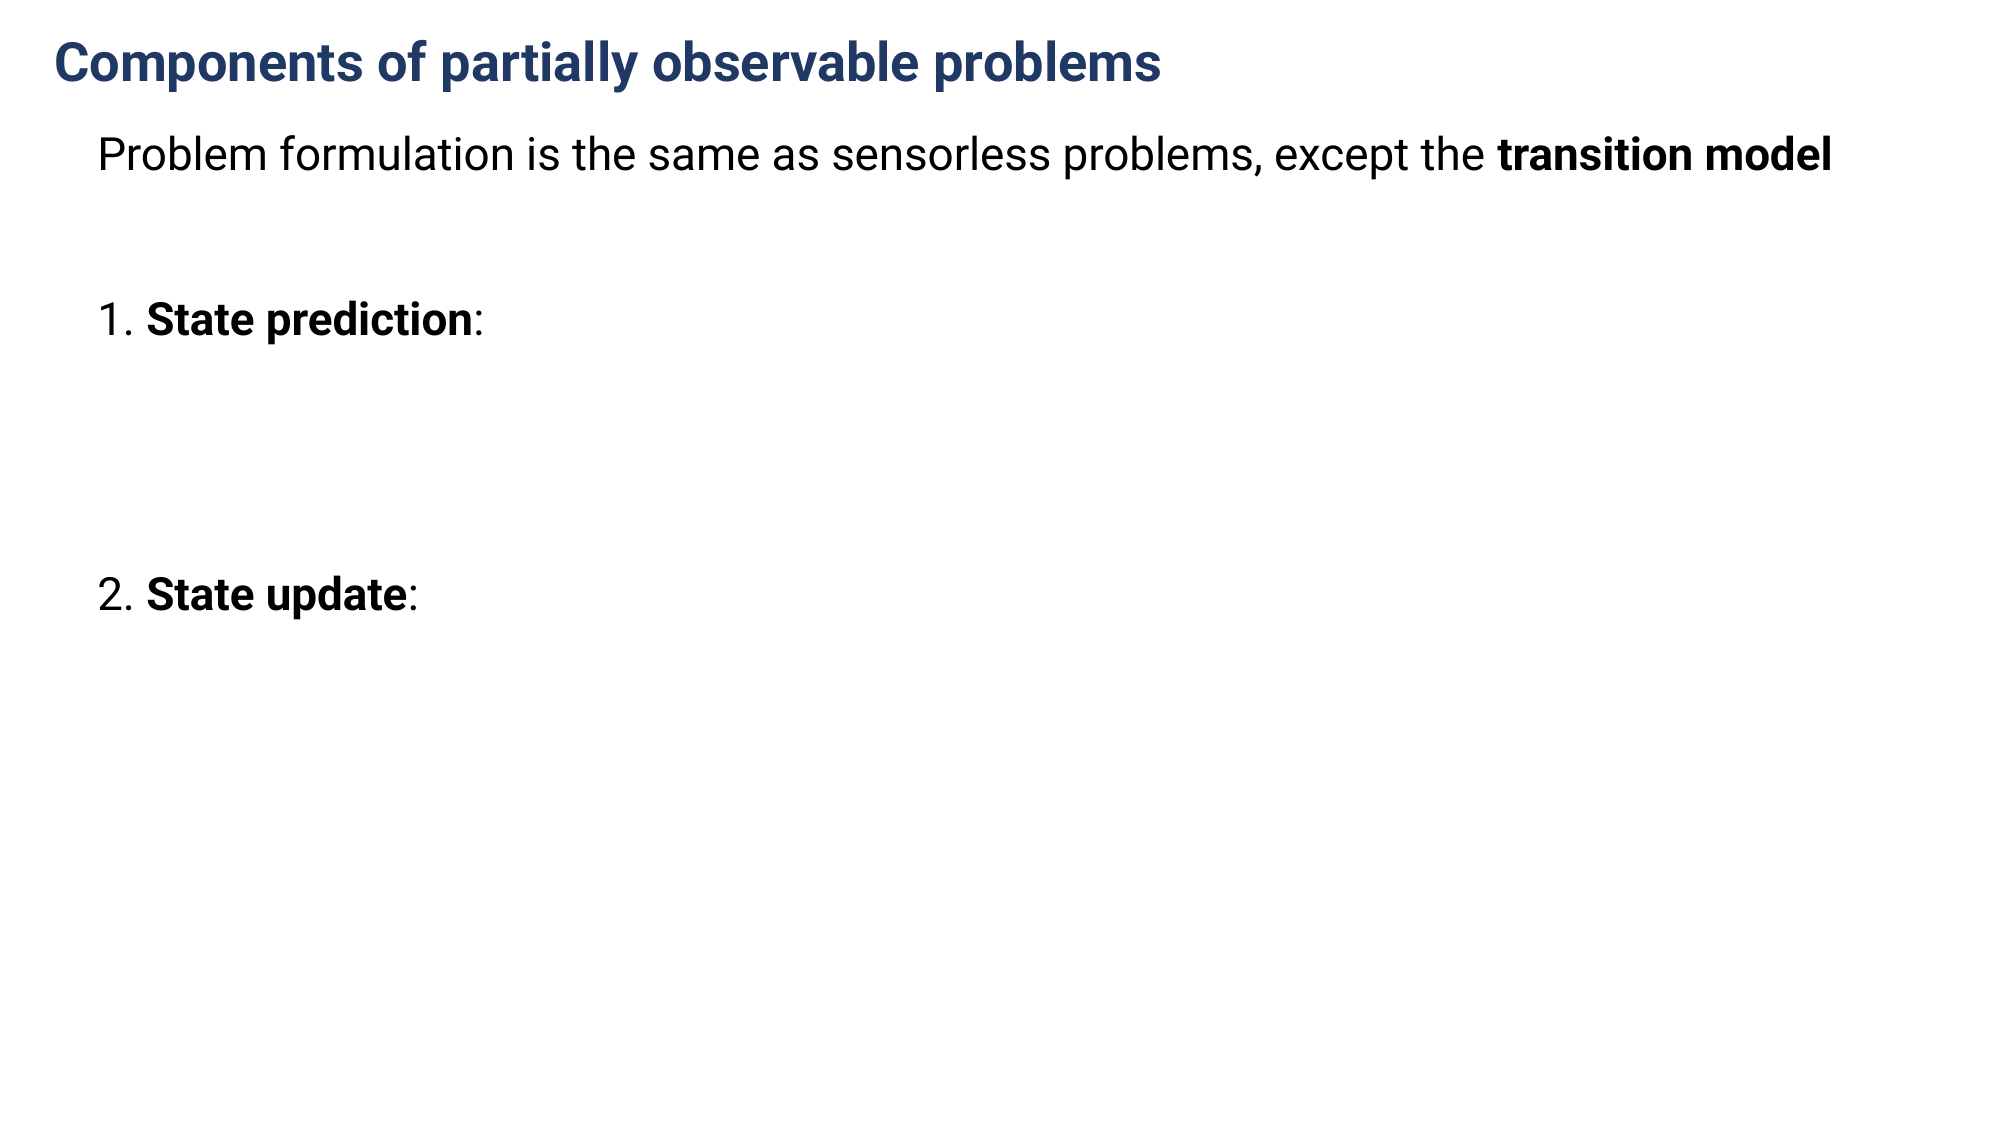

Components of partially observable problems
Problem formulation is the same as sensorless problems, except the transition model

1. State prediction:

2. State update: